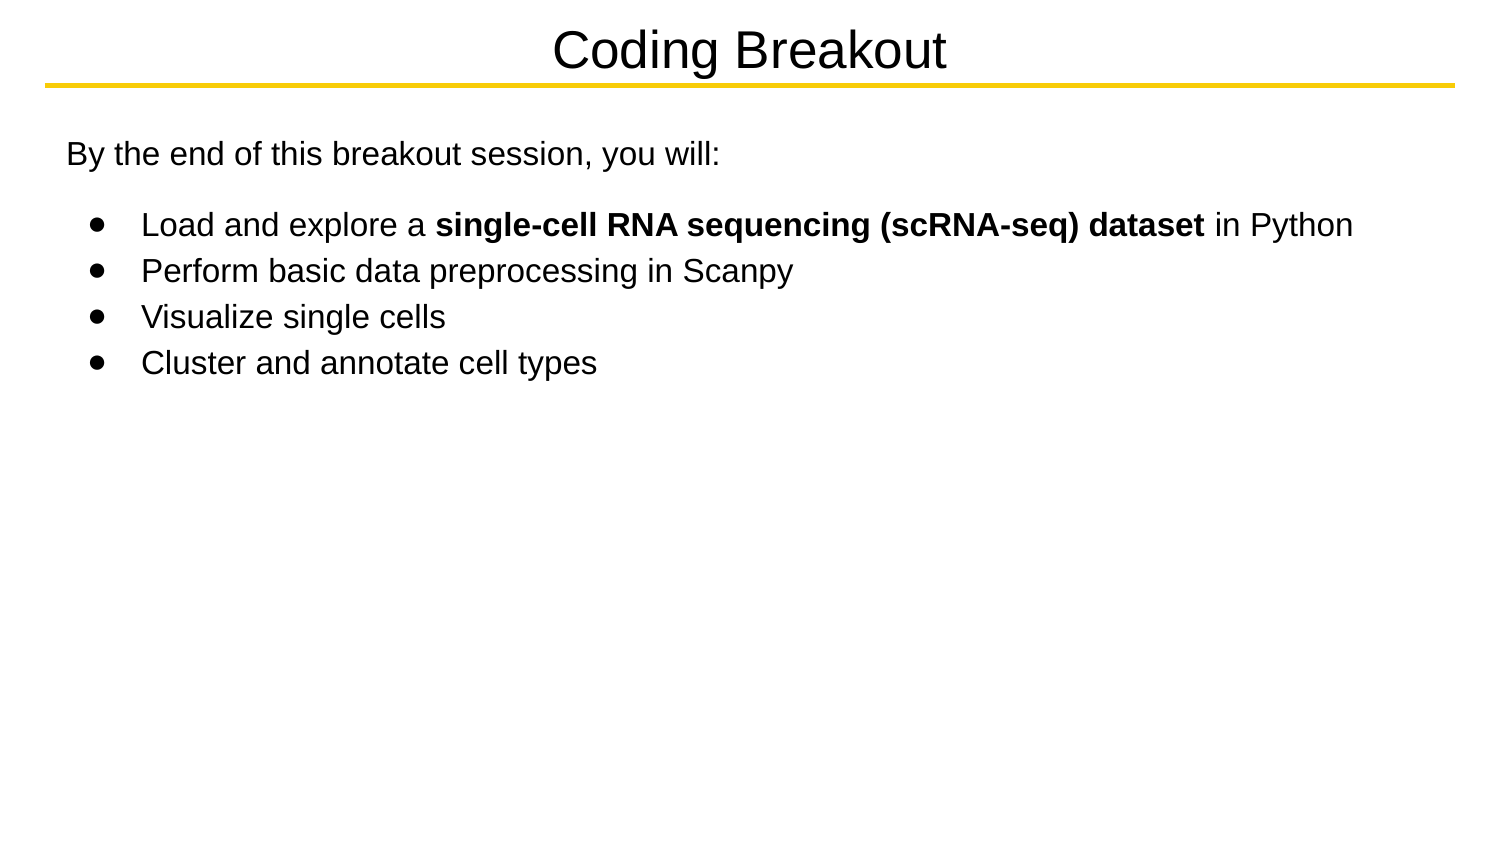

# Coding Breakout
By the end of this breakout session, you will:
Load and explore a single-cell RNA sequencing (scRNA-seq) dataset in Python
Perform basic data preprocessing in Scanpy
Visualize single cells
Cluster and annotate cell types